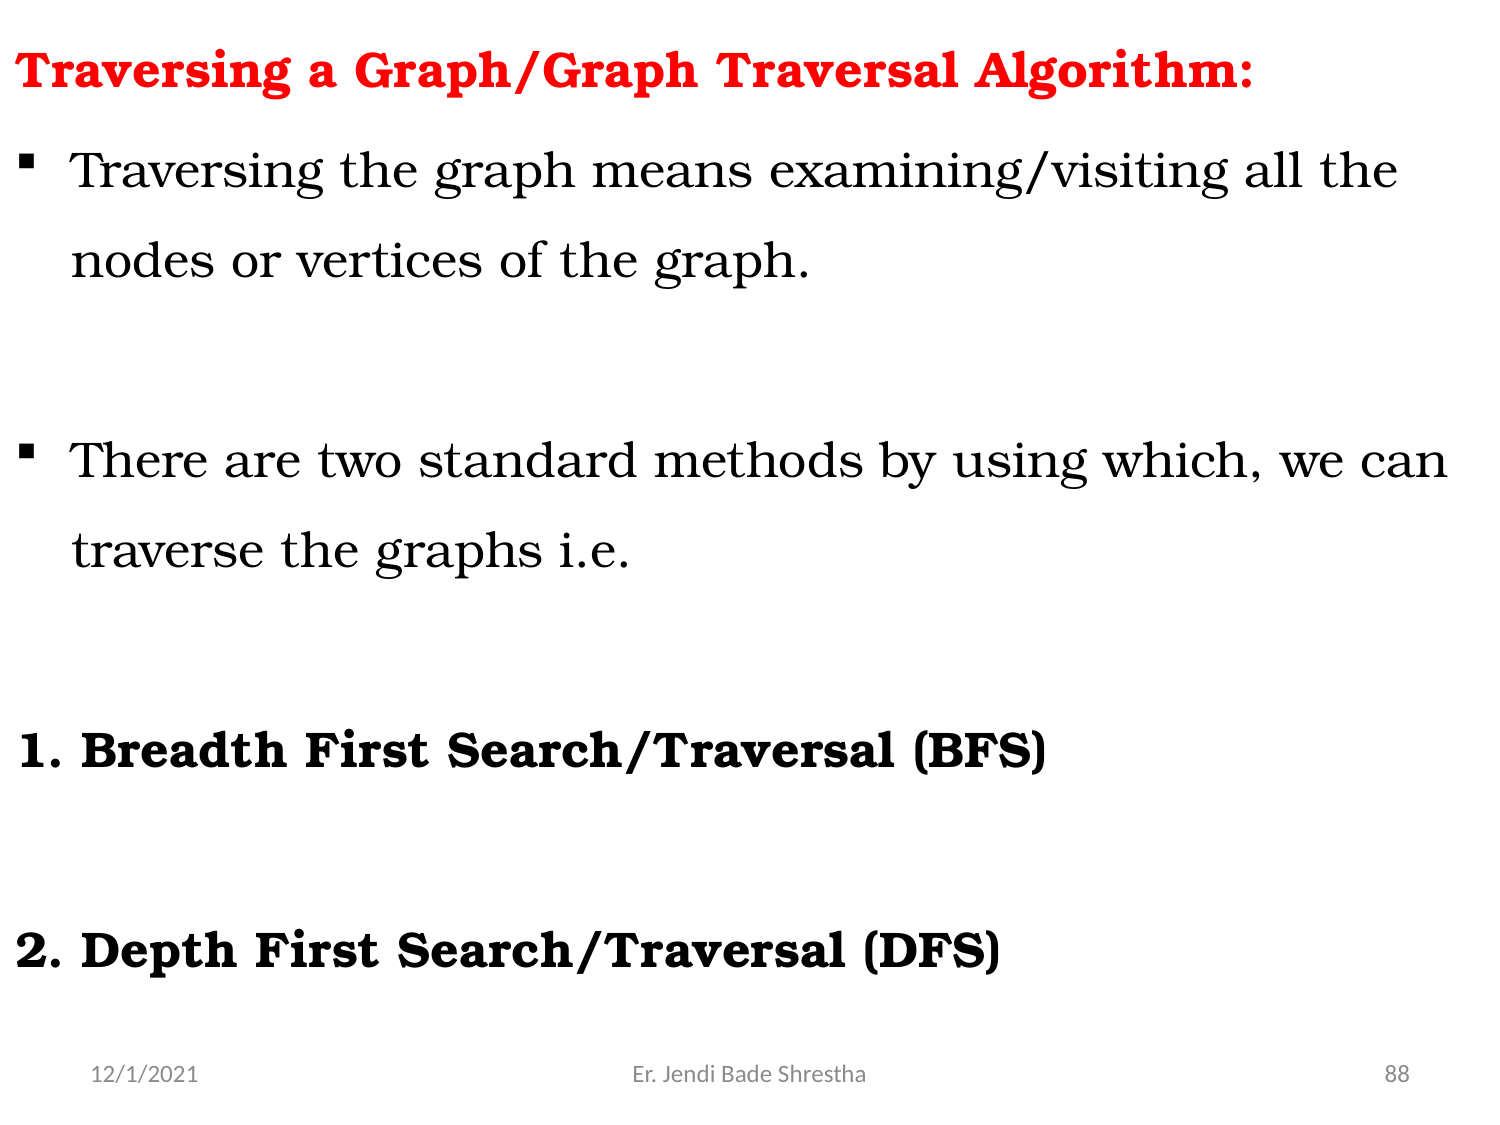

Traversing a Graph/Graph Traversal Algorithm:
Traversing the graph means examining/visiting all the nodes or vertices of the graph.

There are two standard methods by using which, we can traverse the graphs i.e.

1. Breadth First Search/Traversal (BFS)

2. Depth First Search/Traversal (DFS)

12/1/2021
Er. Jendi Bade Shrestha
88